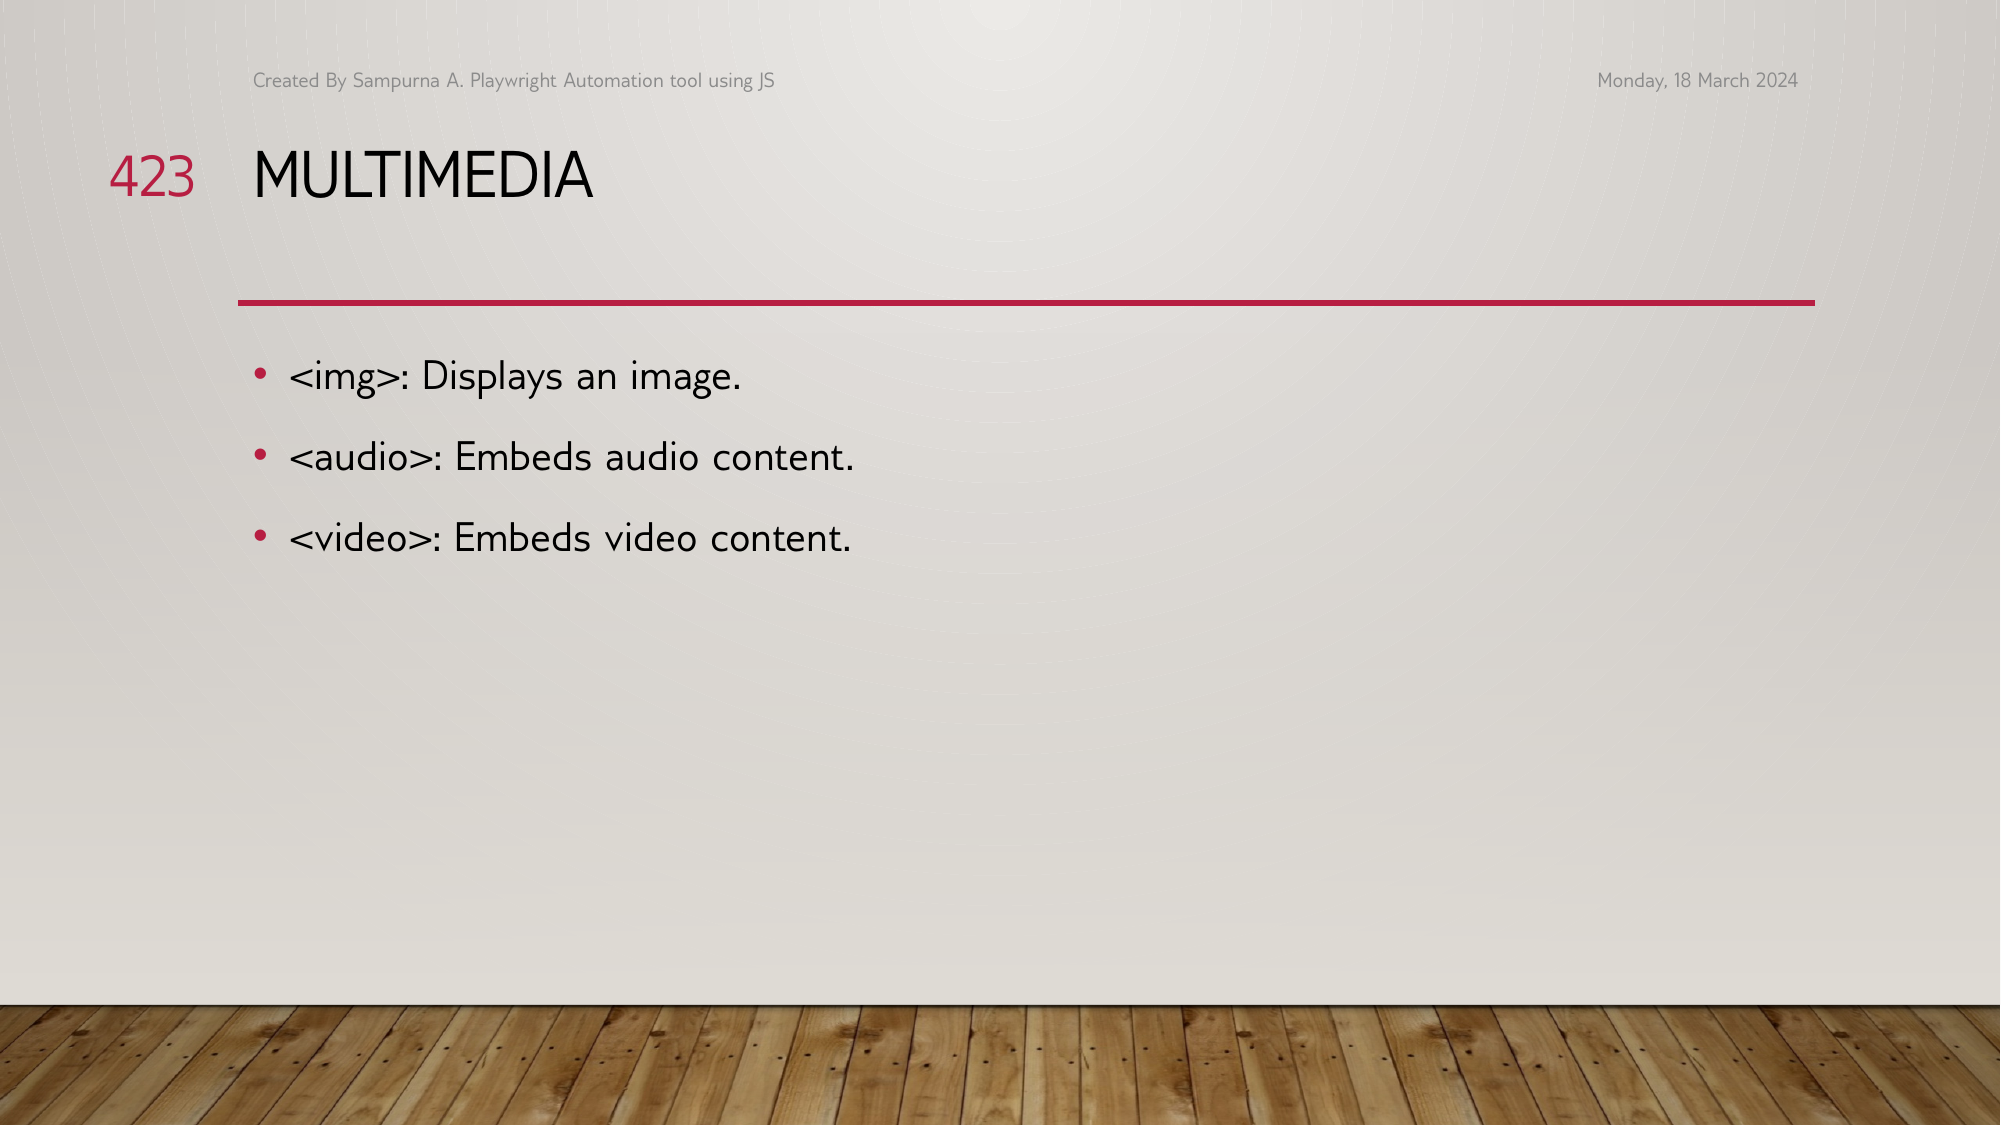

Created By Sampurna A. Playwright Automation tool using JS
Monday, 18 March 2024
423
# Multimedia
<img>: Displays an image.
<audio>: Embeds audio content.
<video>: Embeds video content.